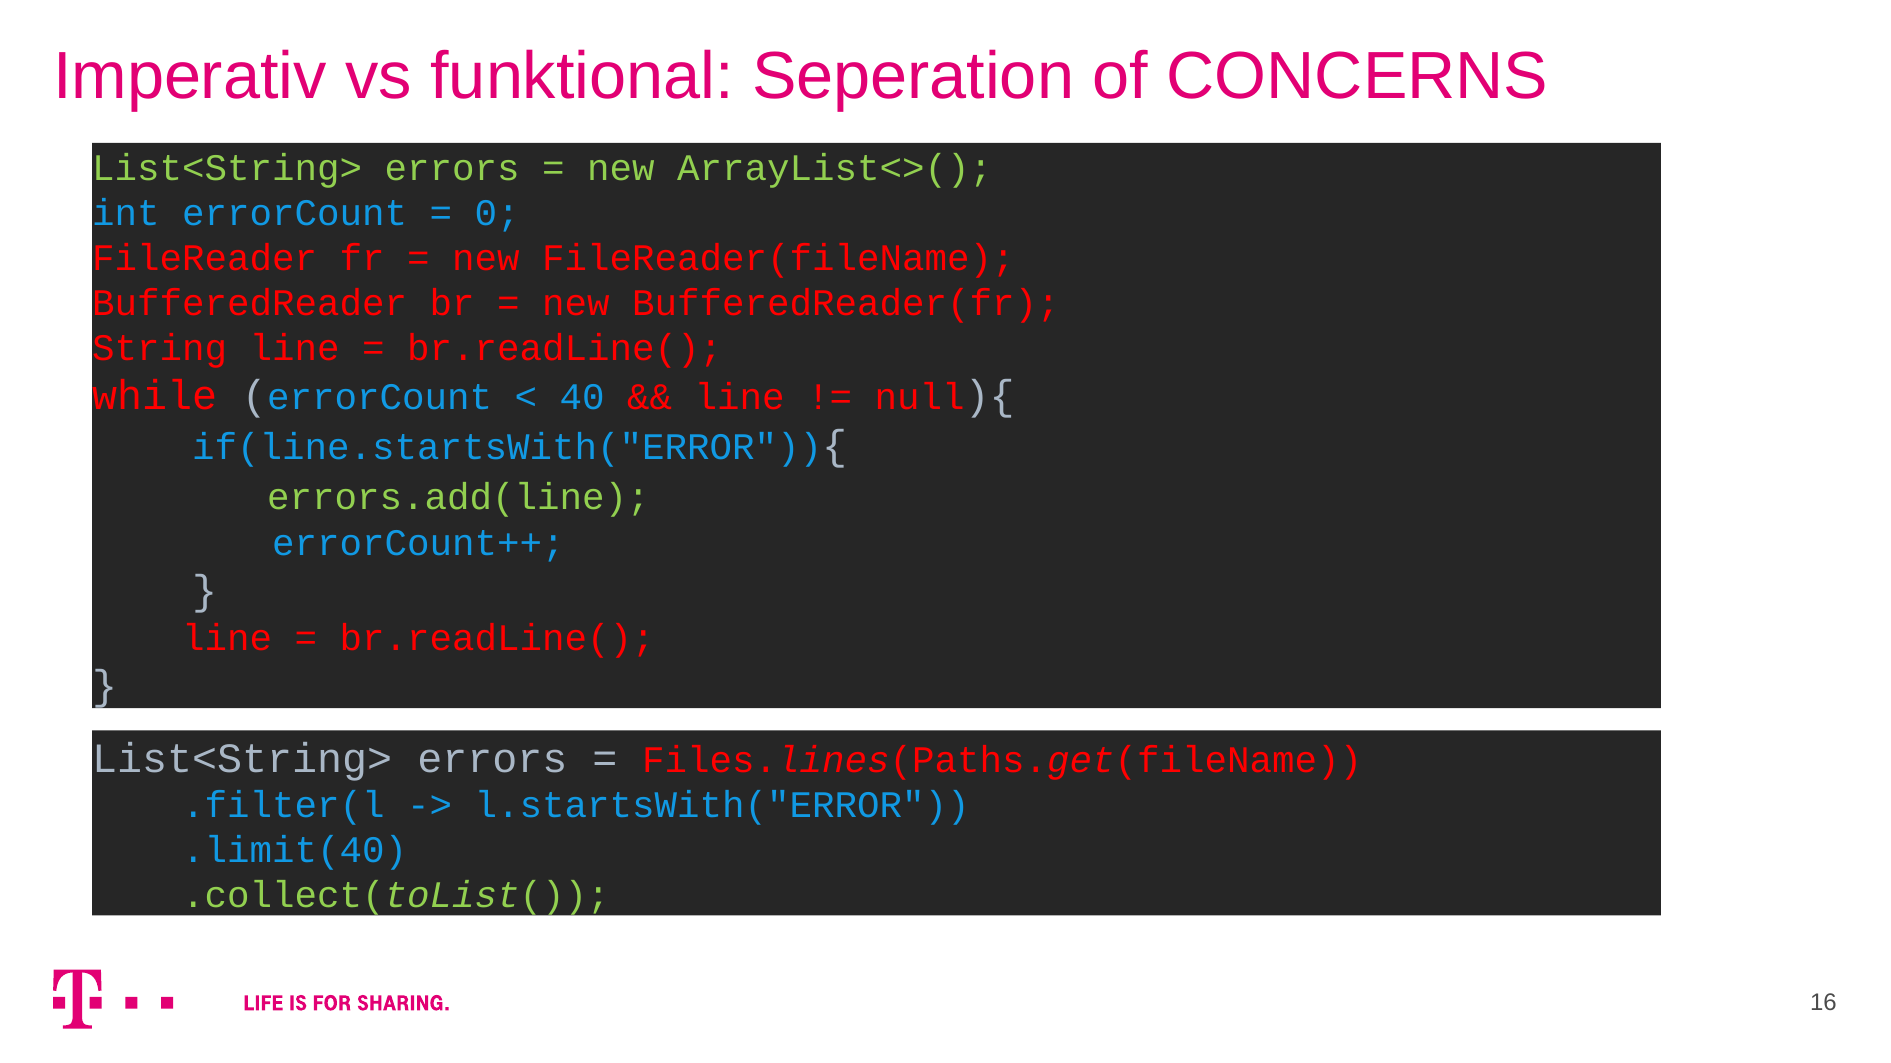

# Imperativ vs funktional: Seperation of CONCERNS
List<String> errors = new ArrayList<>();
int errorCount = 0;
FileReader fr = new FileReader(fileName);
BufferedReader br = new BufferedReader(fr);
String line = br.readLine();
while (errorCount < 40 && line != null){
    if(line.startsWith("ERROR")){
       errors.add(line);
        errorCount++;
    }
    line = br.readLine();
}
List<String> errors = Files.lines(Paths.get(fileName))
    .filter(l -> l.startsWith("ERROR"))
    .limit(40)
    .collect(toList());
16